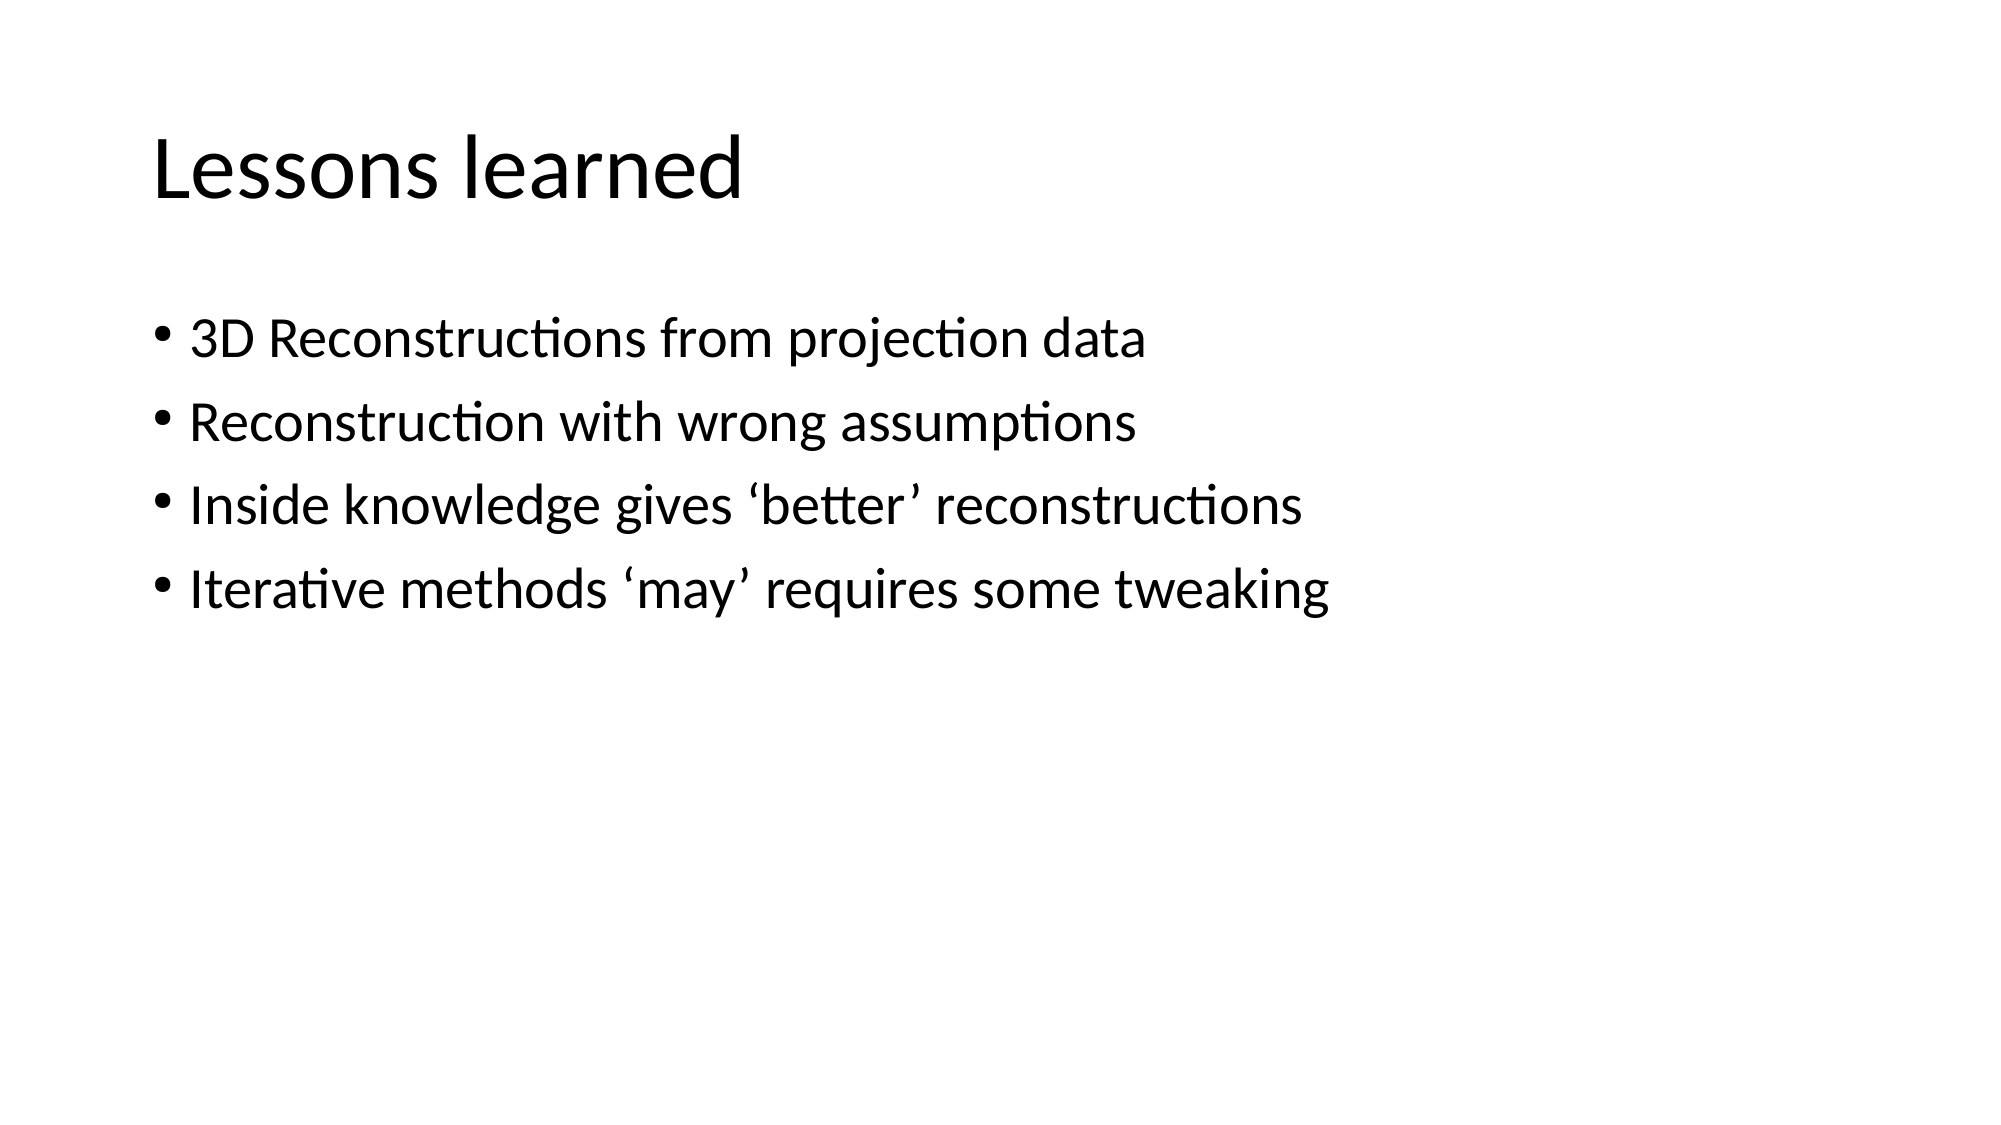

Lessons learned
3D Reconstructions from projection data
Reconstruction with wrong assumptions
Inside knowledge gives ‘better’ reconstructions
Iterative methods ‘may’ requires some tweaking